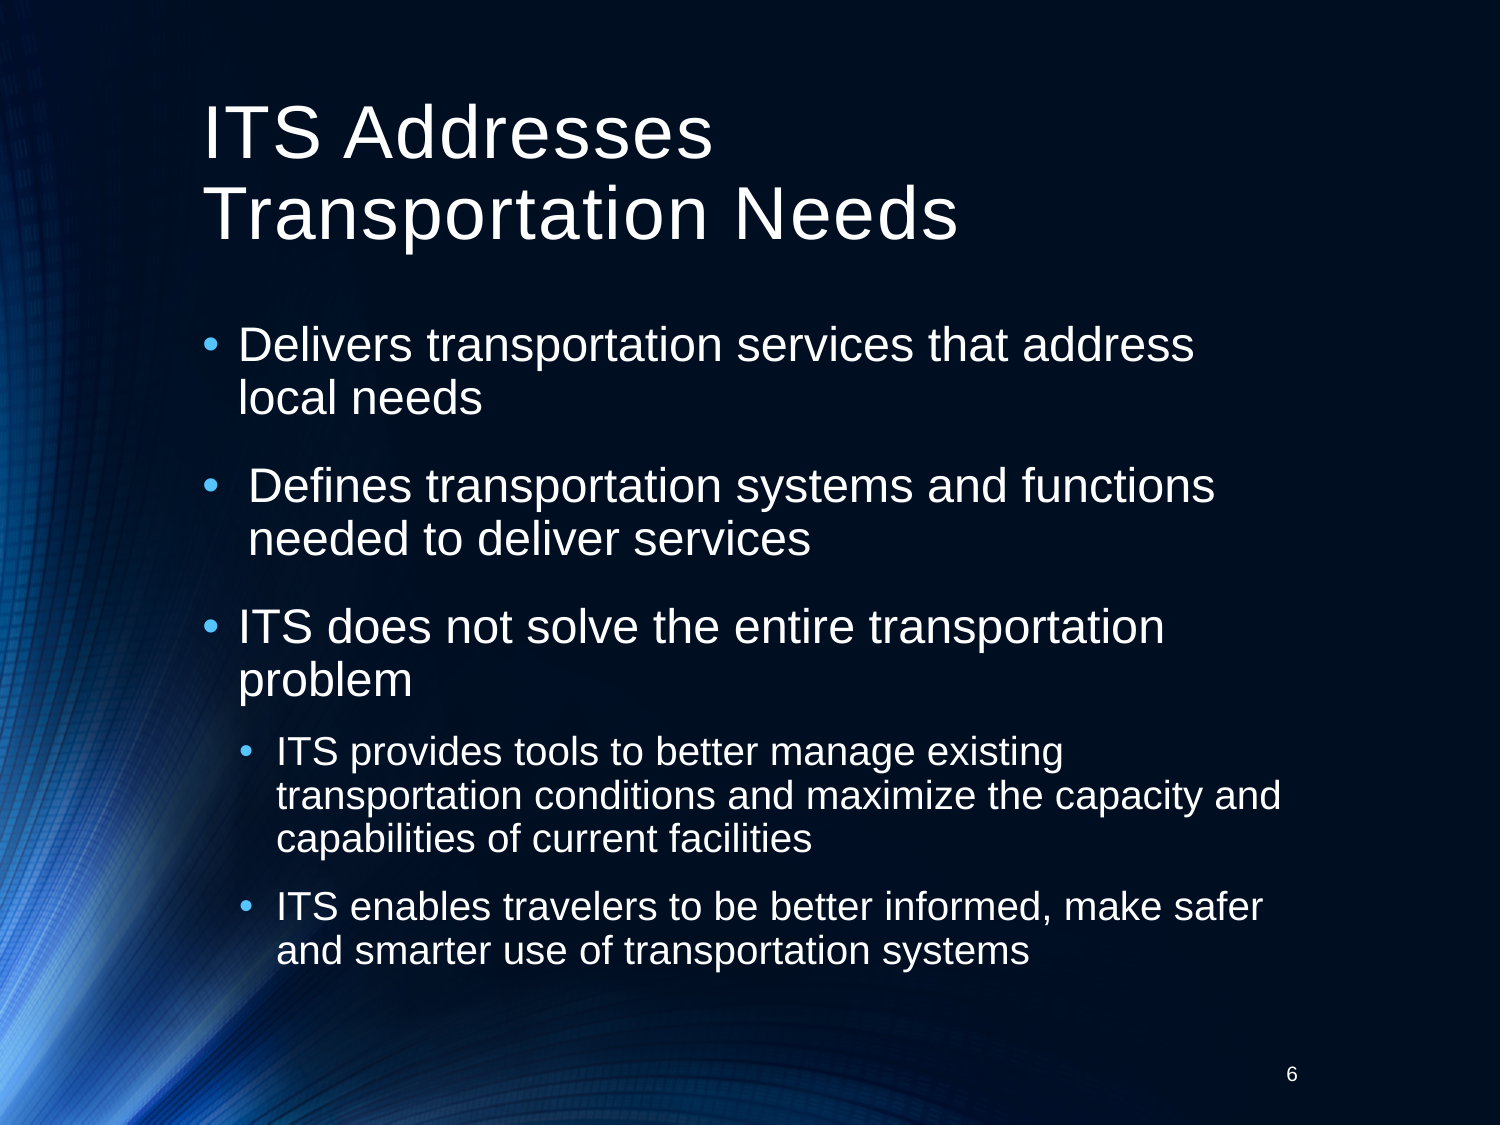

# ITS Addresses Transportation Needs
Delivers transportation services that address local needs
Defines transportation systems and functions needed to deliver services
ITS does not solve the entire transportation problem
ITS provides tools to better manage existing transportation conditions and maximize the capacity and capabilities of current facilities
ITS enables travelers to be better informed, make safer and smarter use of transportation systems

6